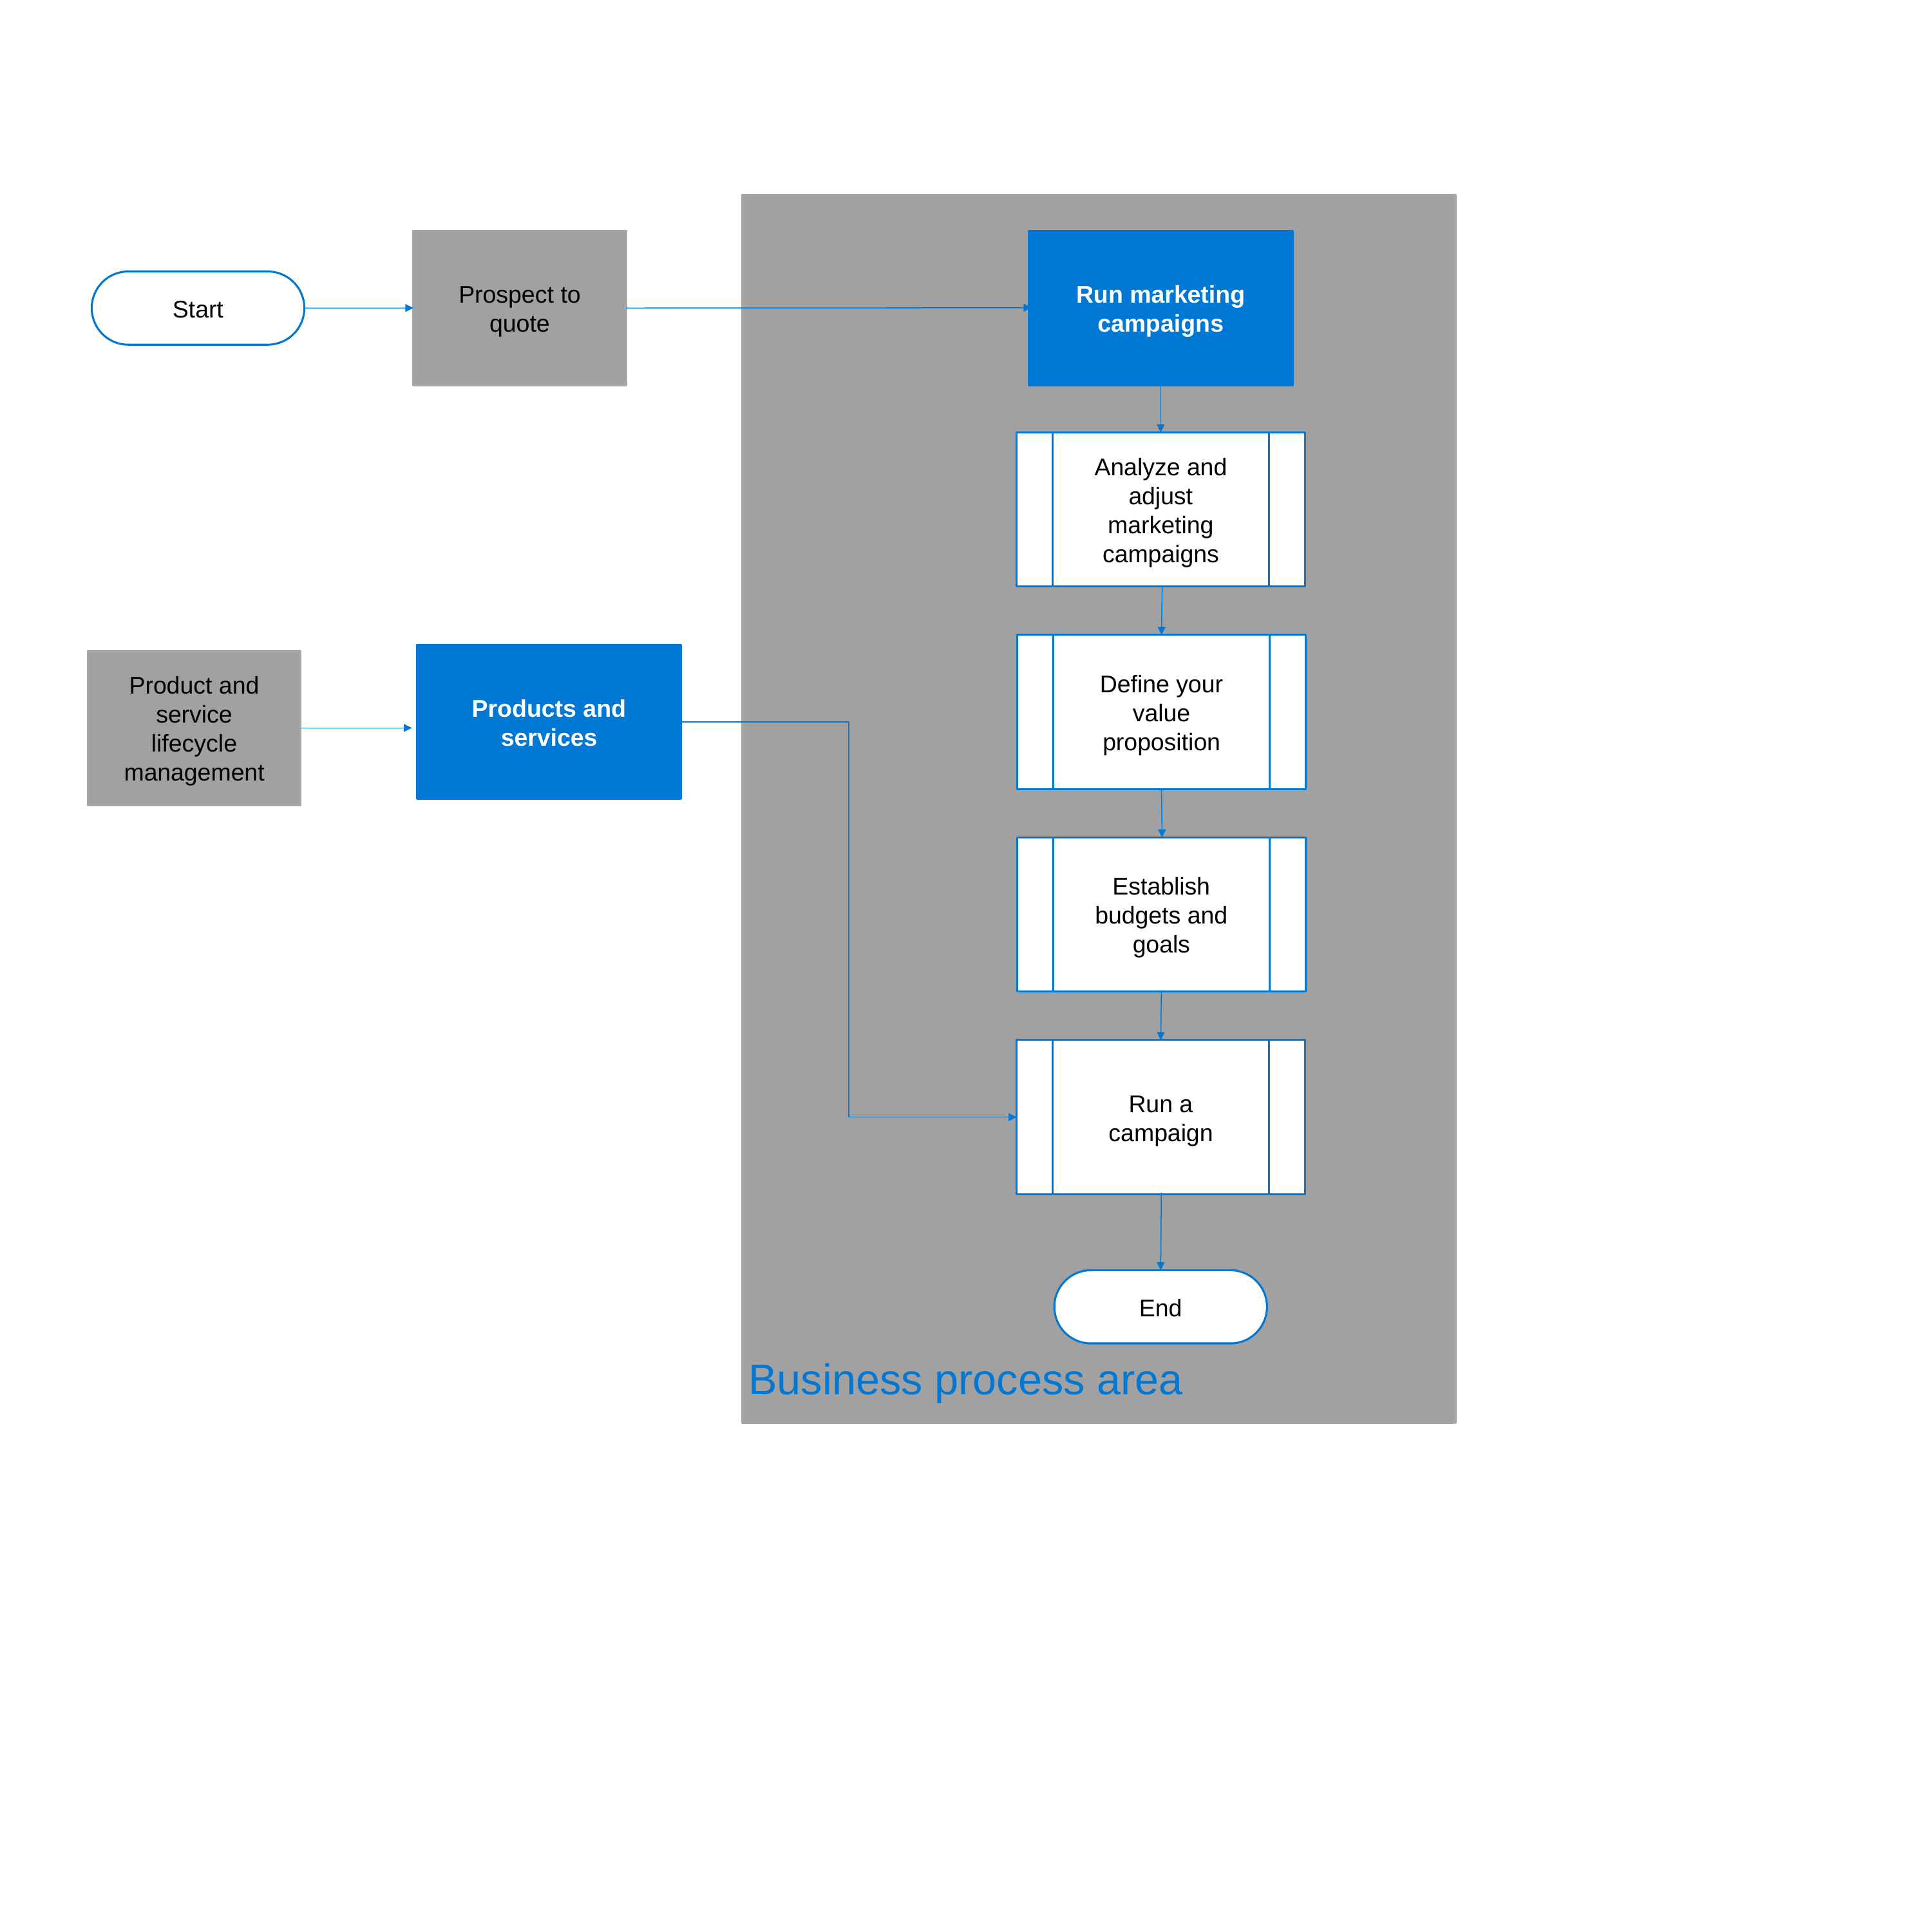

Prospect to quote
Run marketing campaigns
Start
Analyze and adjust marketing campaigns
Define your value proposition
Products and services
Product and service lifecycle management
Establish budgets and goals
Run a campaign
End
Business process area